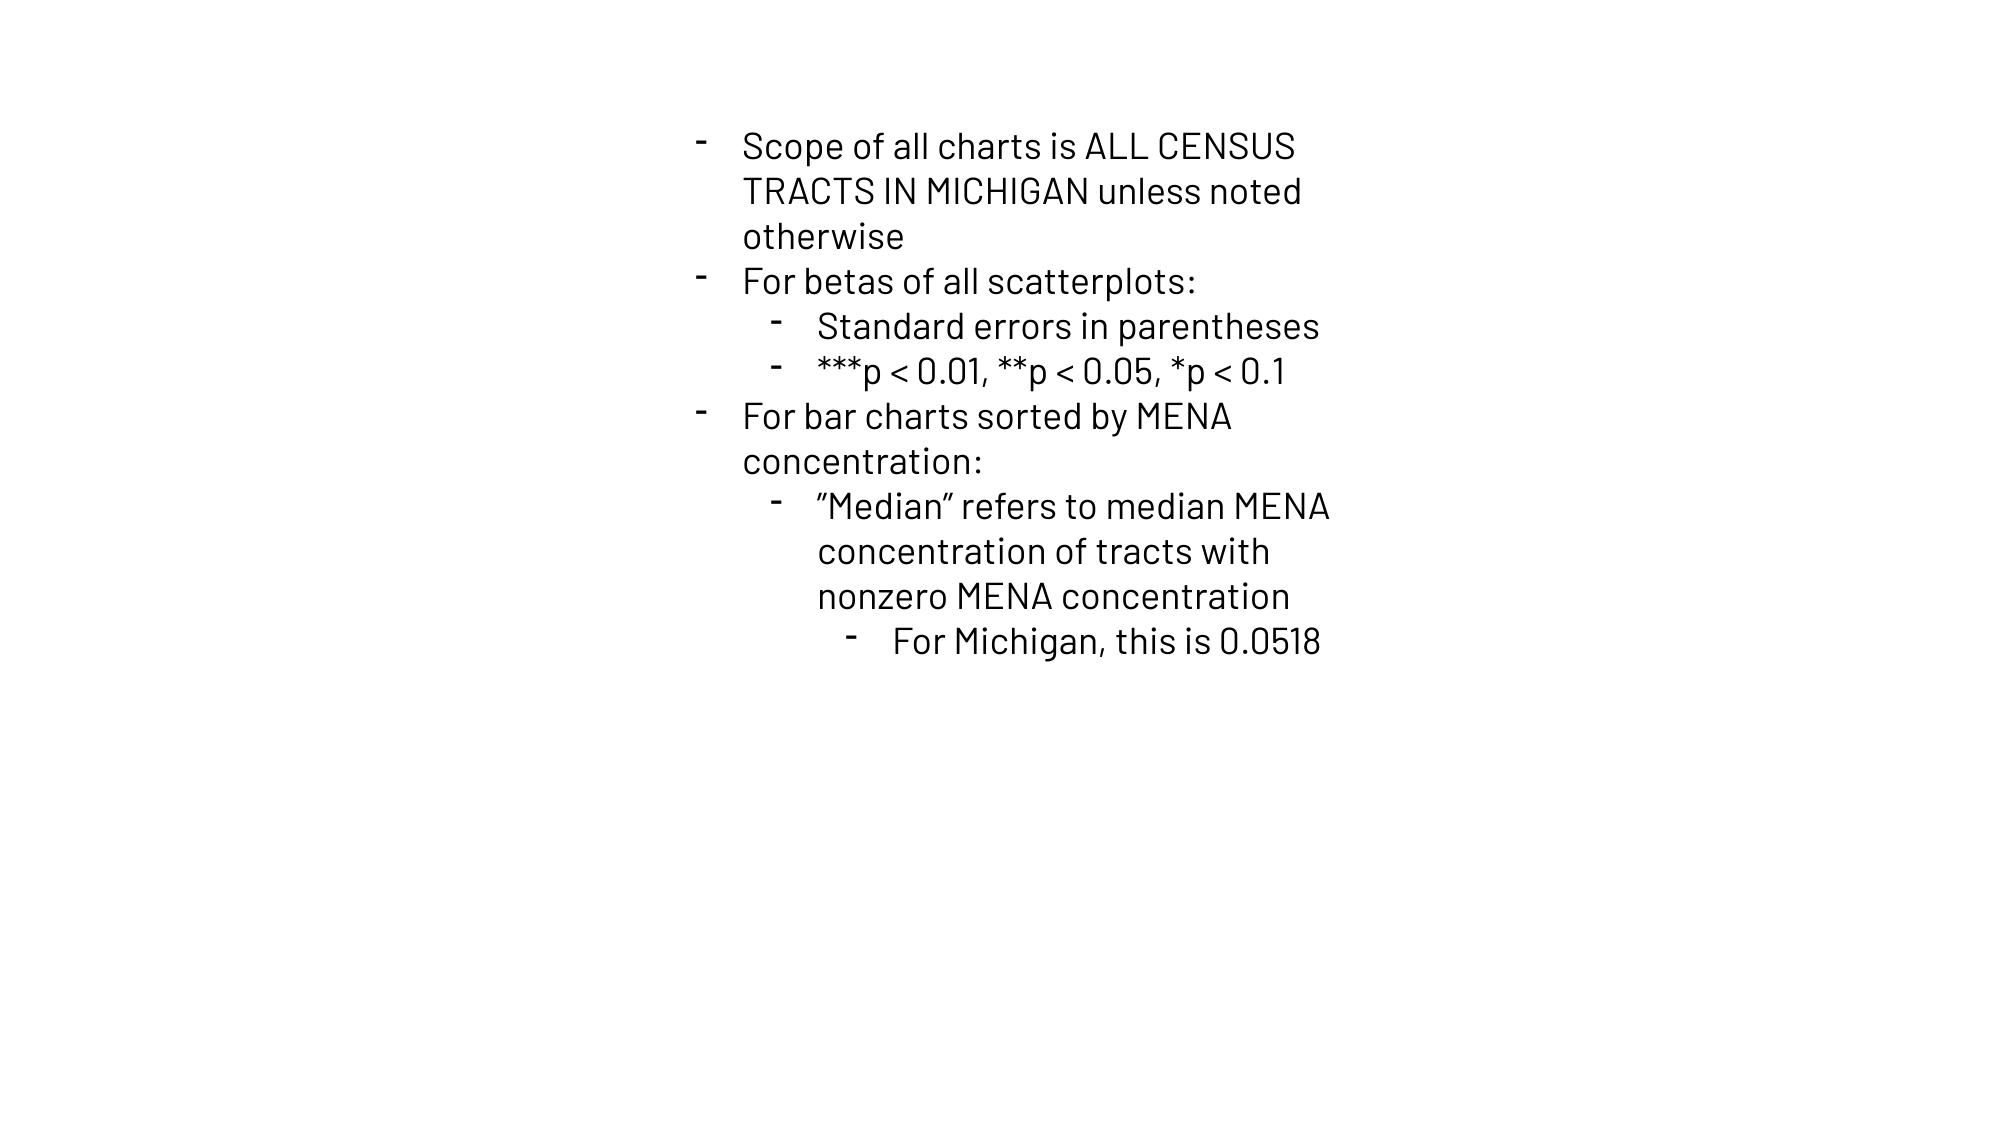

Scope of all charts is ALL CENSUS TRACTS IN MICHIGAN unless noted otherwise
For betas of all scatterplots:
Standard errors in parentheses
***p < 0.01, **p < 0.05, *p < 0.1
For bar charts sorted by MENA concentration:
”Median” refers to median MENA concentration of tracts with nonzero MENA concentration
For Michigan, this is 0.0518